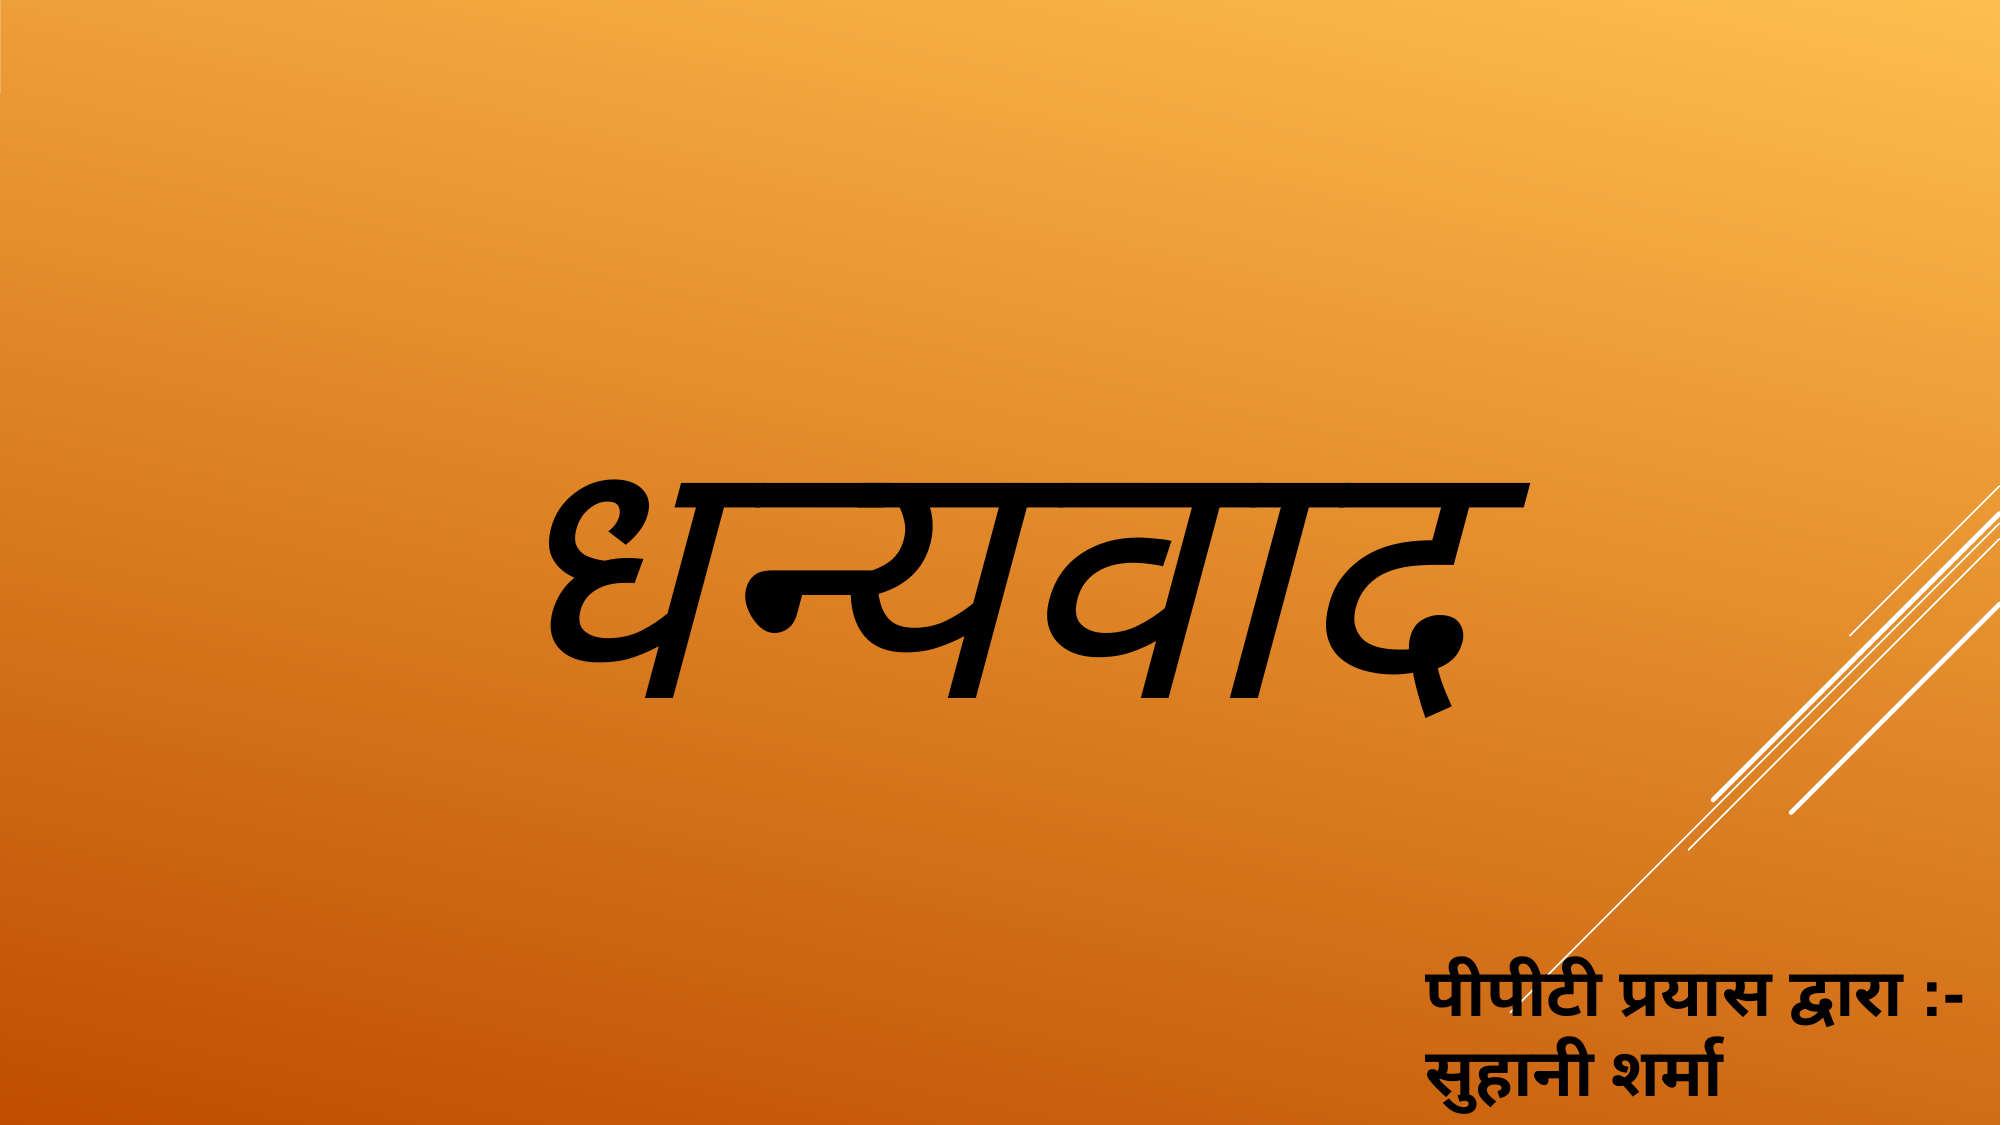

धन्यवाद
पीपीटी प्रयास द्वारा :-
सुहानी शर्मा